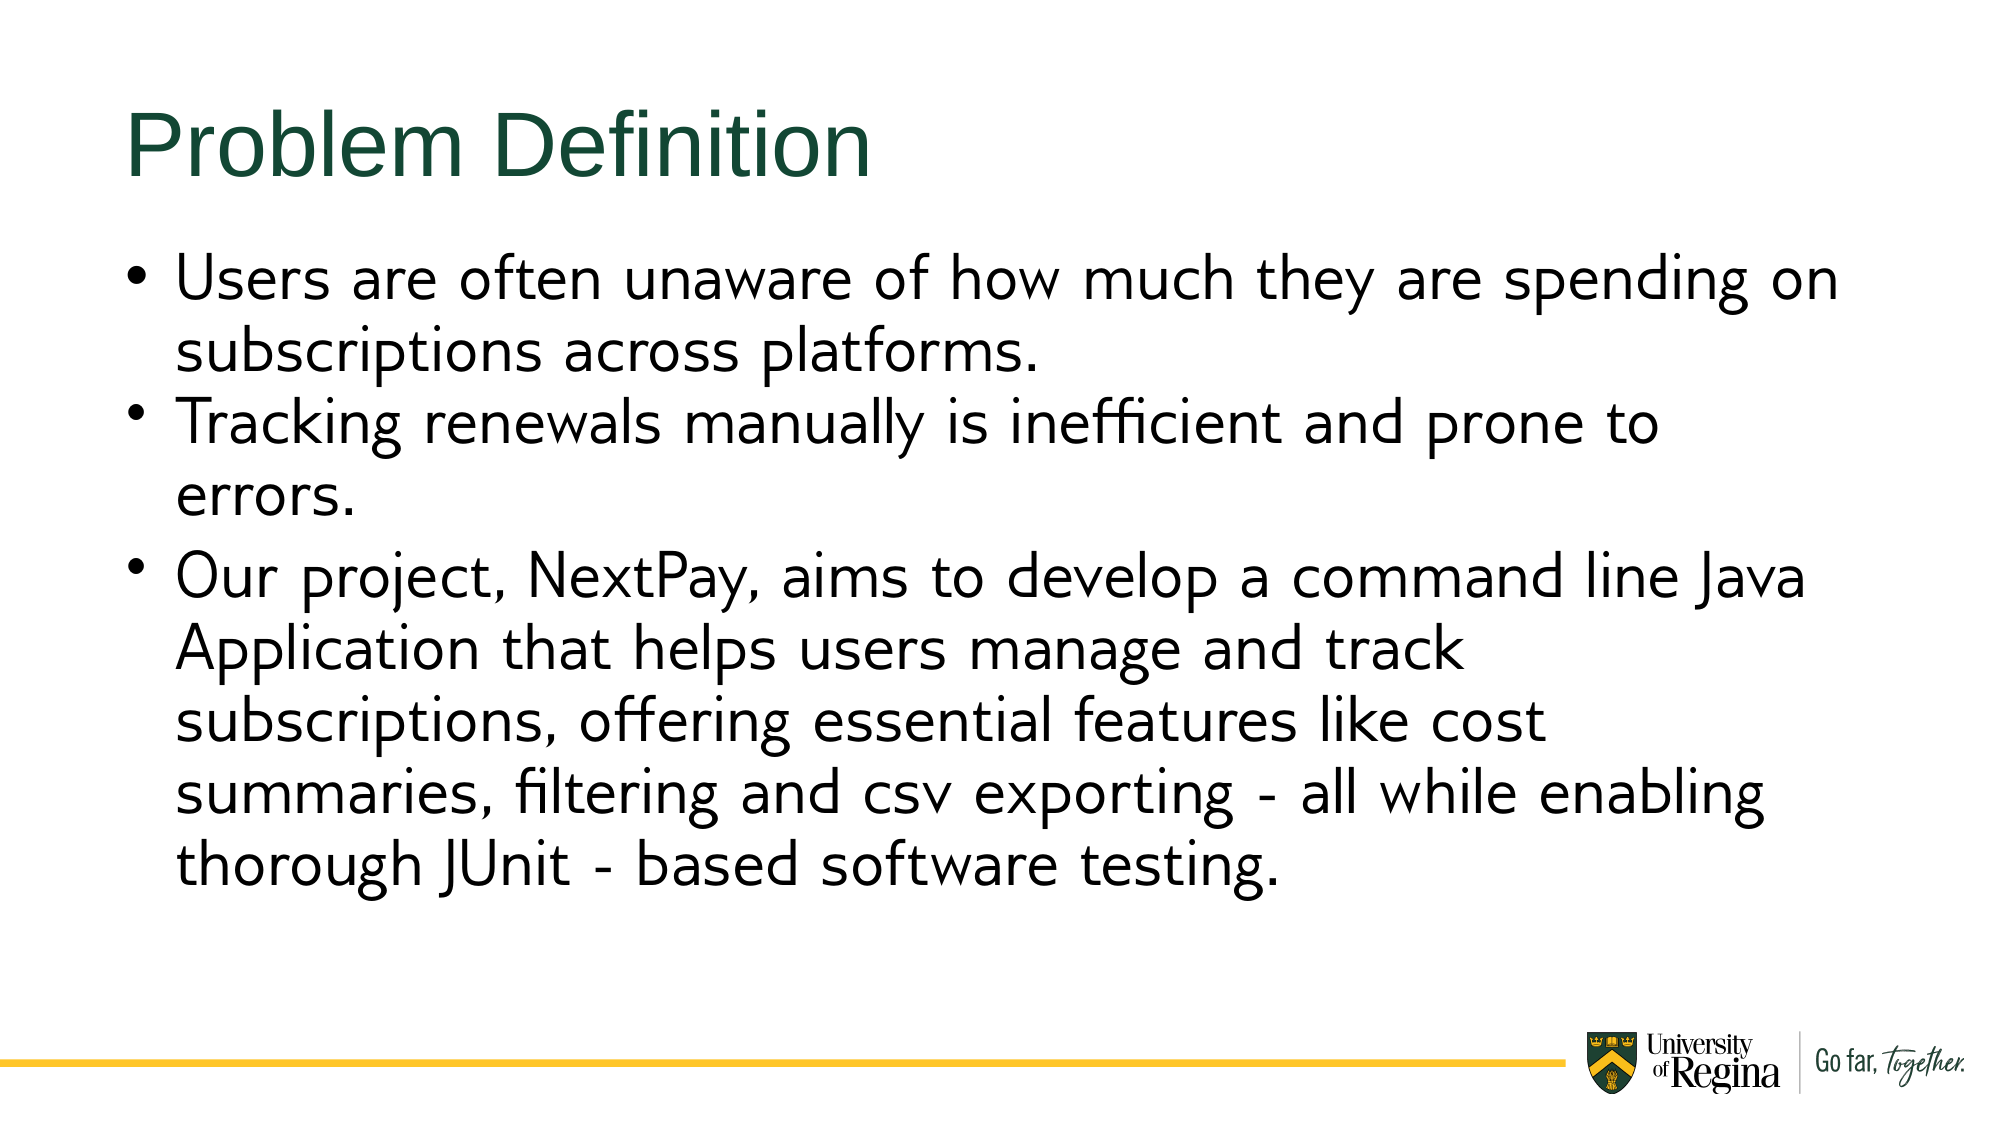

Problem Definition
Users are often unaware of how much they are spending on subscriptions across platforms.
Tracking renewals manually is inefficient and prone to errors.
Our project, NextPay, aims to develop a command line Java Application that helps users manage and track subscriptions, offering essential features like cost summaries, filtering and csv exporting - all while enabling thorough JUnit - based software testing.